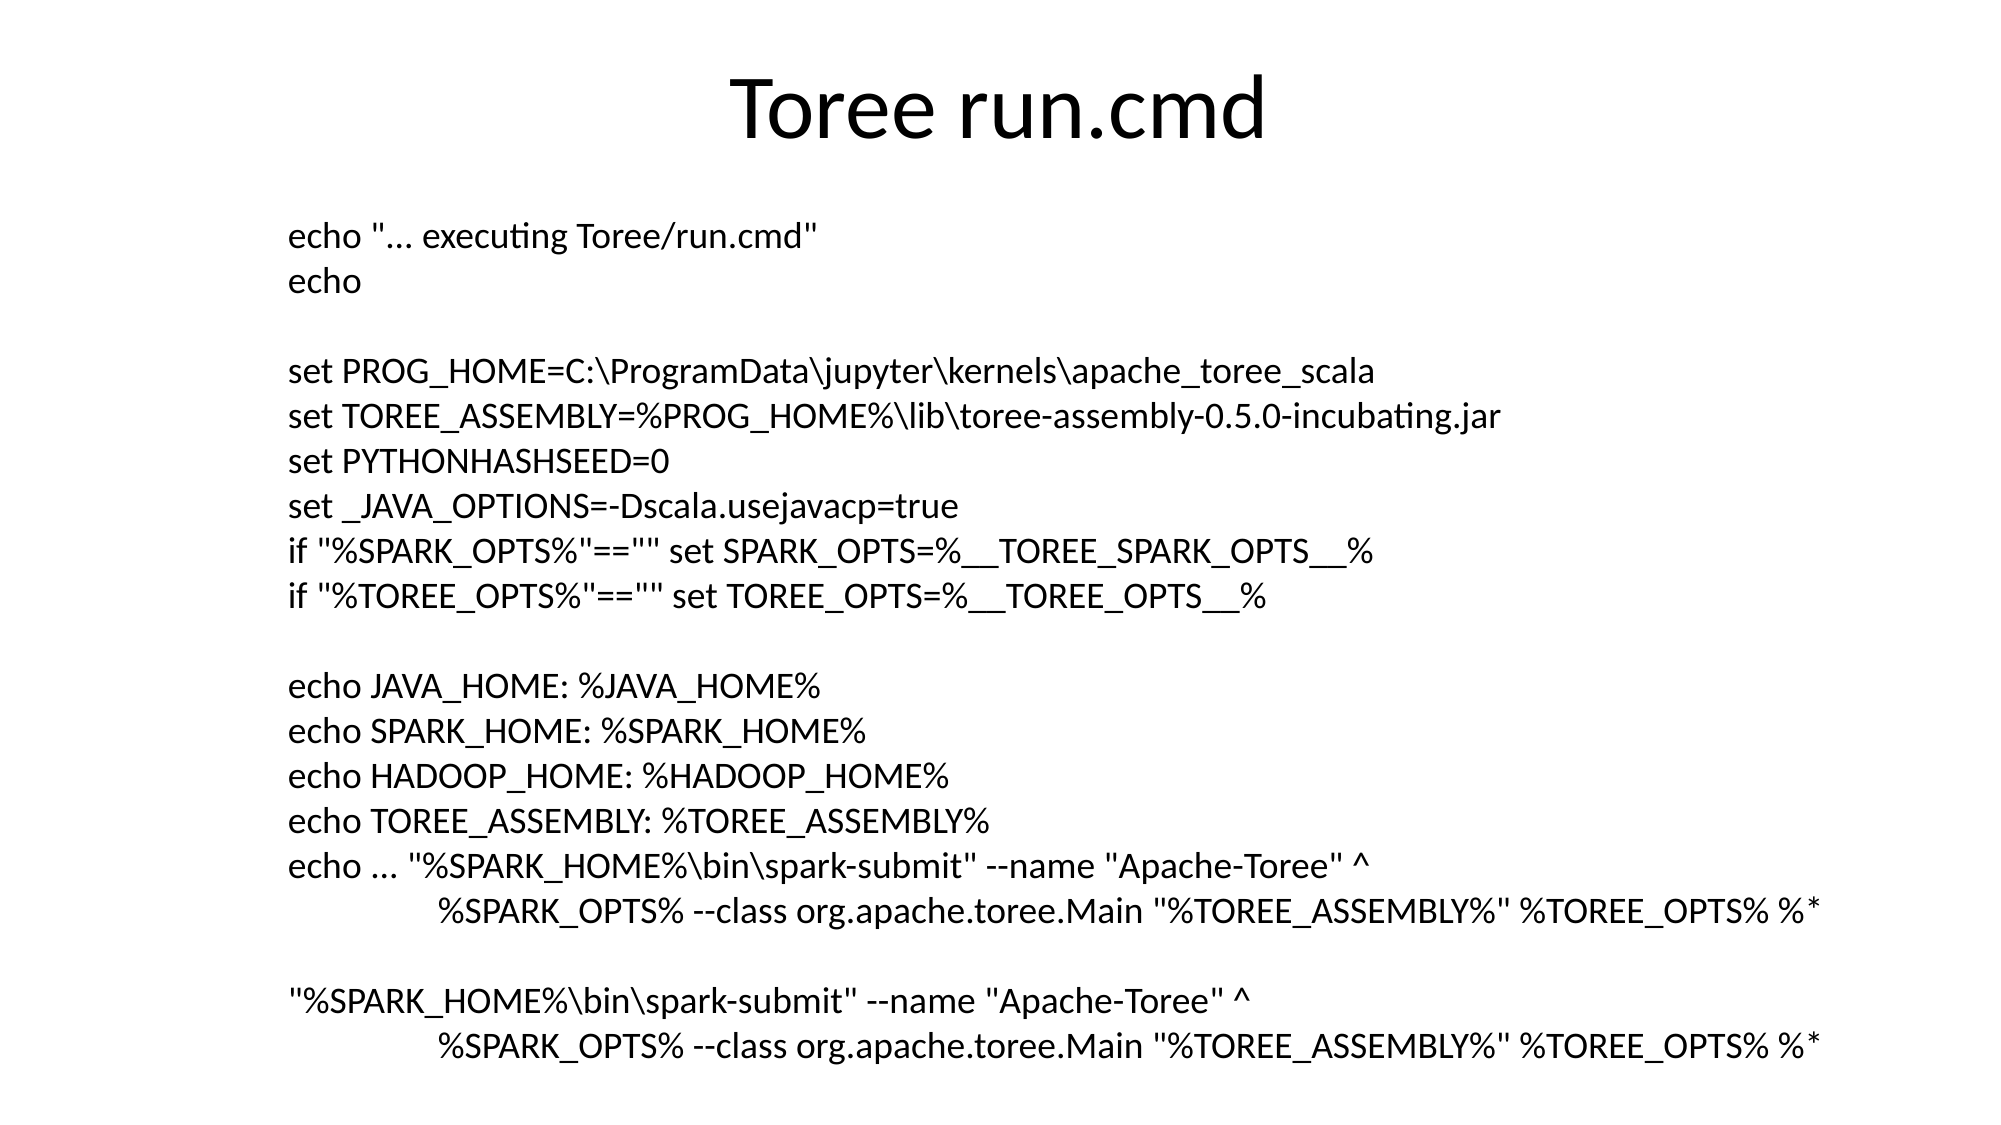

# Toree run.cmd
echo "... executing Toree/run.cmd"
echo

set PROG_HOME=C:\ProgramData\jupyter\kernels\apache_toree_scala
set TOREE_ASSEMBLY=%PROG_HOME%\lib\toree-assembly-0.5.0-incubating.jar
set PYTHONHASHSEED=0
set _JAVA_OPTIONS=-Dscala.usejavacp=true
if "%SPARK_OPTS%"=="" set SPARK_OPTS=%__TOREE_SPARK_OPTS__%
if "%TOREE_OPTS%"=="" set TOREE_OPTS=%__TOREE_OPTS__%

echo JAVA_HOME: %JAVA_HOME%
echo SPARK_HOME: %SPARK_HOME%
echo HADOOP_HOME: %HADOOP_HOME%
echo TOREE_ASSEMBLY: %TOREE_ASSEMBLY%
echo ... "%SPARK_HOME%\bin\spark-submit" --name "Apache-Toree" ^
	%SPARK_OPTS% --class org.apache.toree.Main "%TOREE_ASSEMBLY%" %TOREE_OPTS% %*

"%SPARK_HOME%\bin\spark-submit" --name "Apache-Toree" ^
	%SPARK_OPTS% --class org.apache.toree.Main "%TOREE_ASSEMBLY%" %TOREE_OPTS% %*